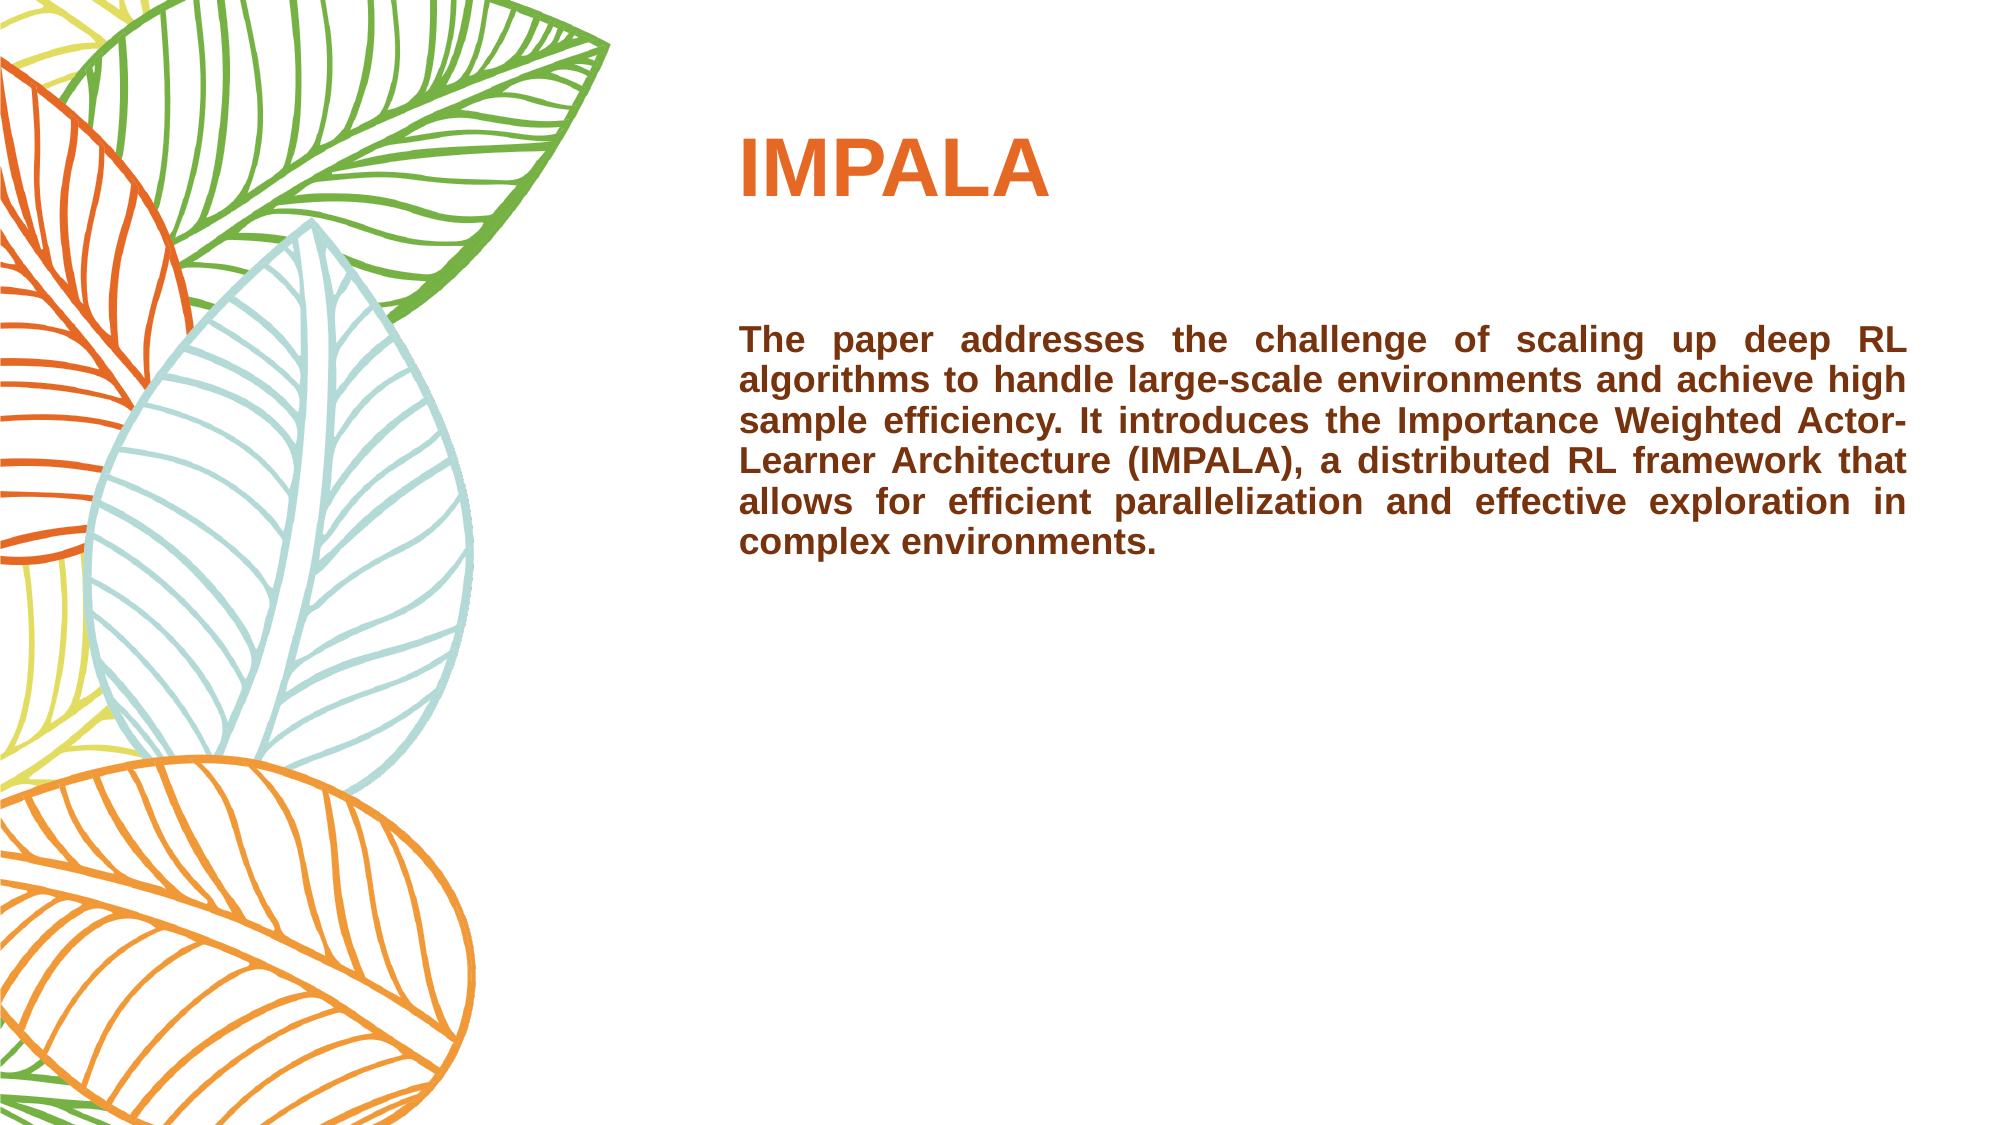

# IMPALA
The paper addresses the challenge of scaling up deep RL algorithms to handle large-scale environments and achieve high sample efficiency. It introduces the Importance Weighted Actor-Learner Architecture (IMPALA), a distributed RL framework that allows for efficient parallelization and effective exploration in complex environments.